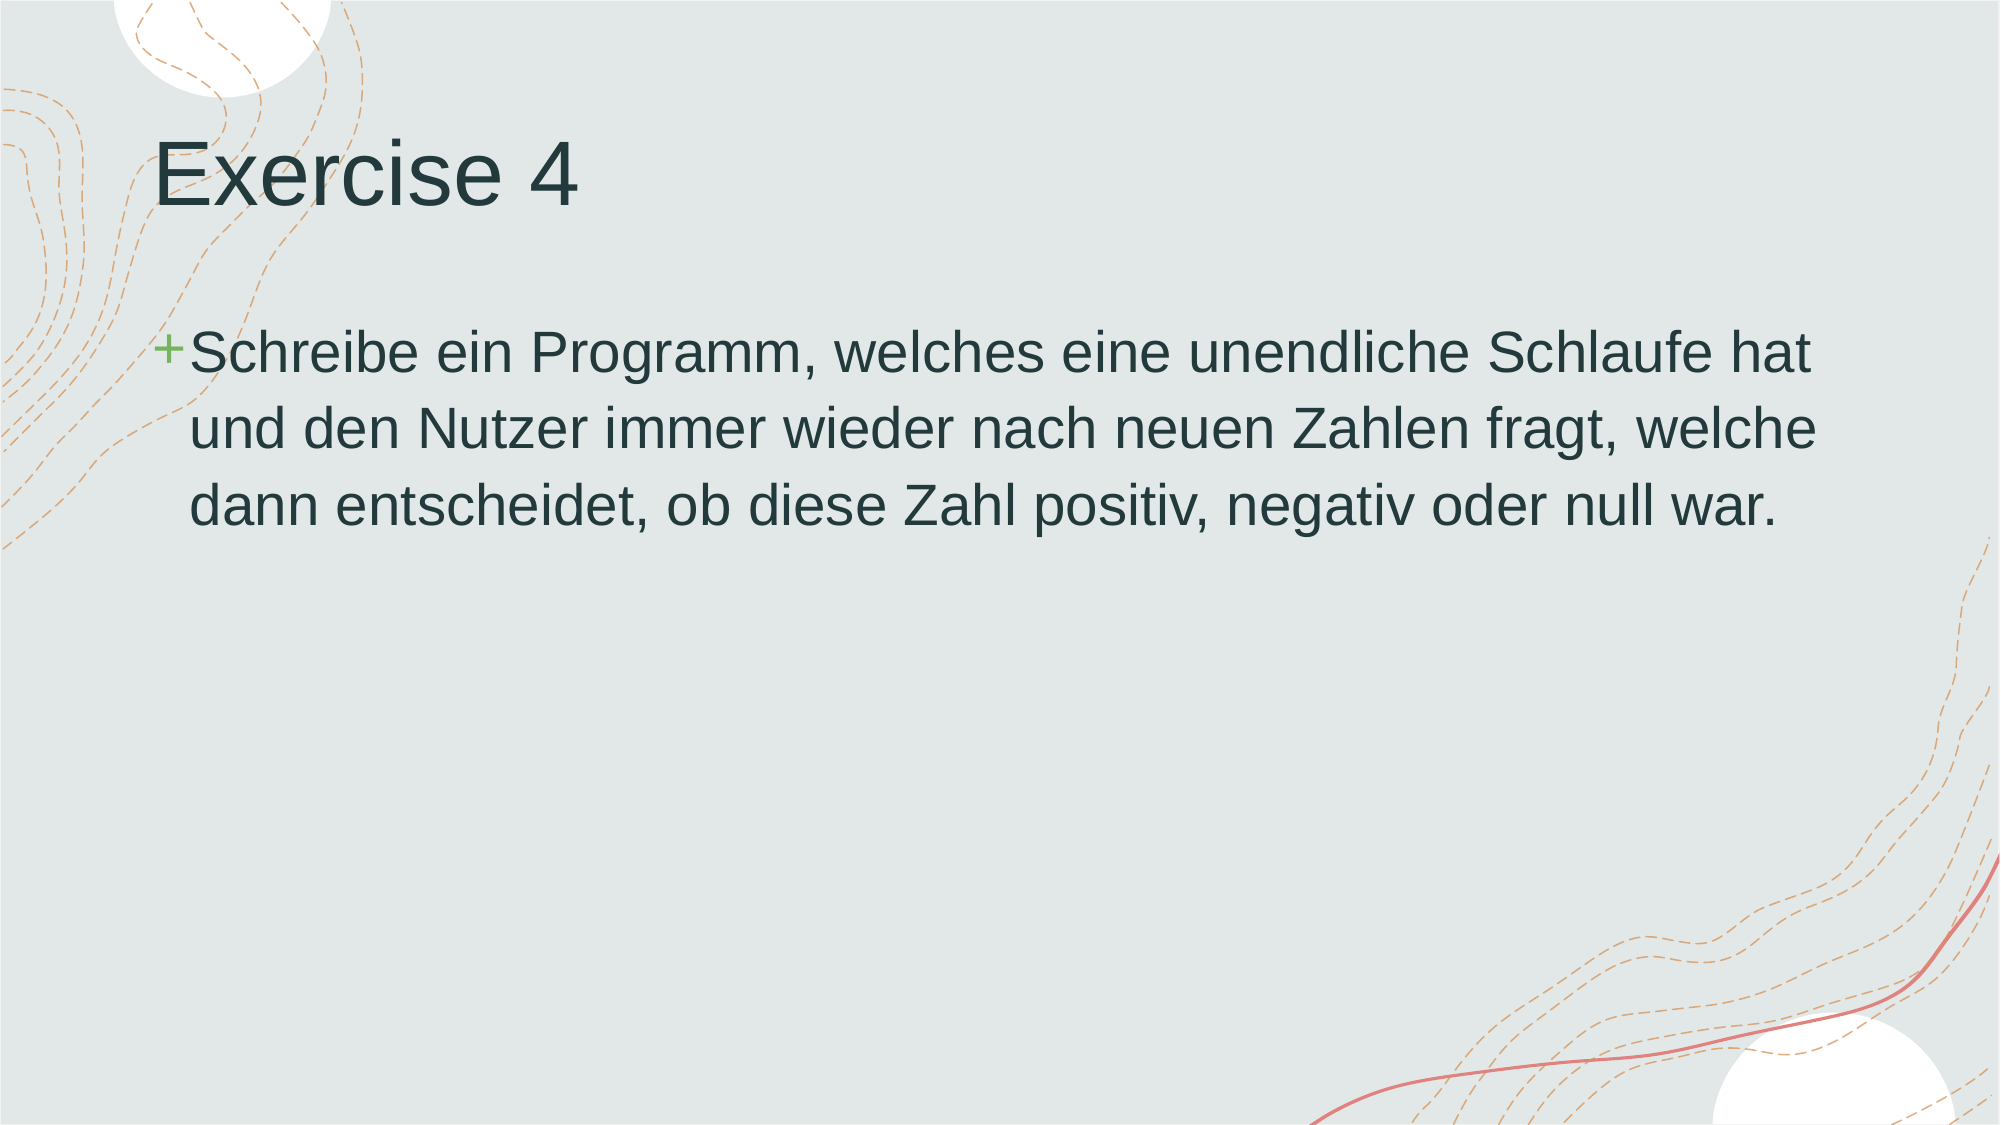

# Exercise 4
Schreibe ein Programm, welches eine unendliche Schlaufe hat und den Nutzer immer wieder nach neuen Zahlen fragt, welche dann entscheidet, ob diese Zahl positiv, negativ oder null war.